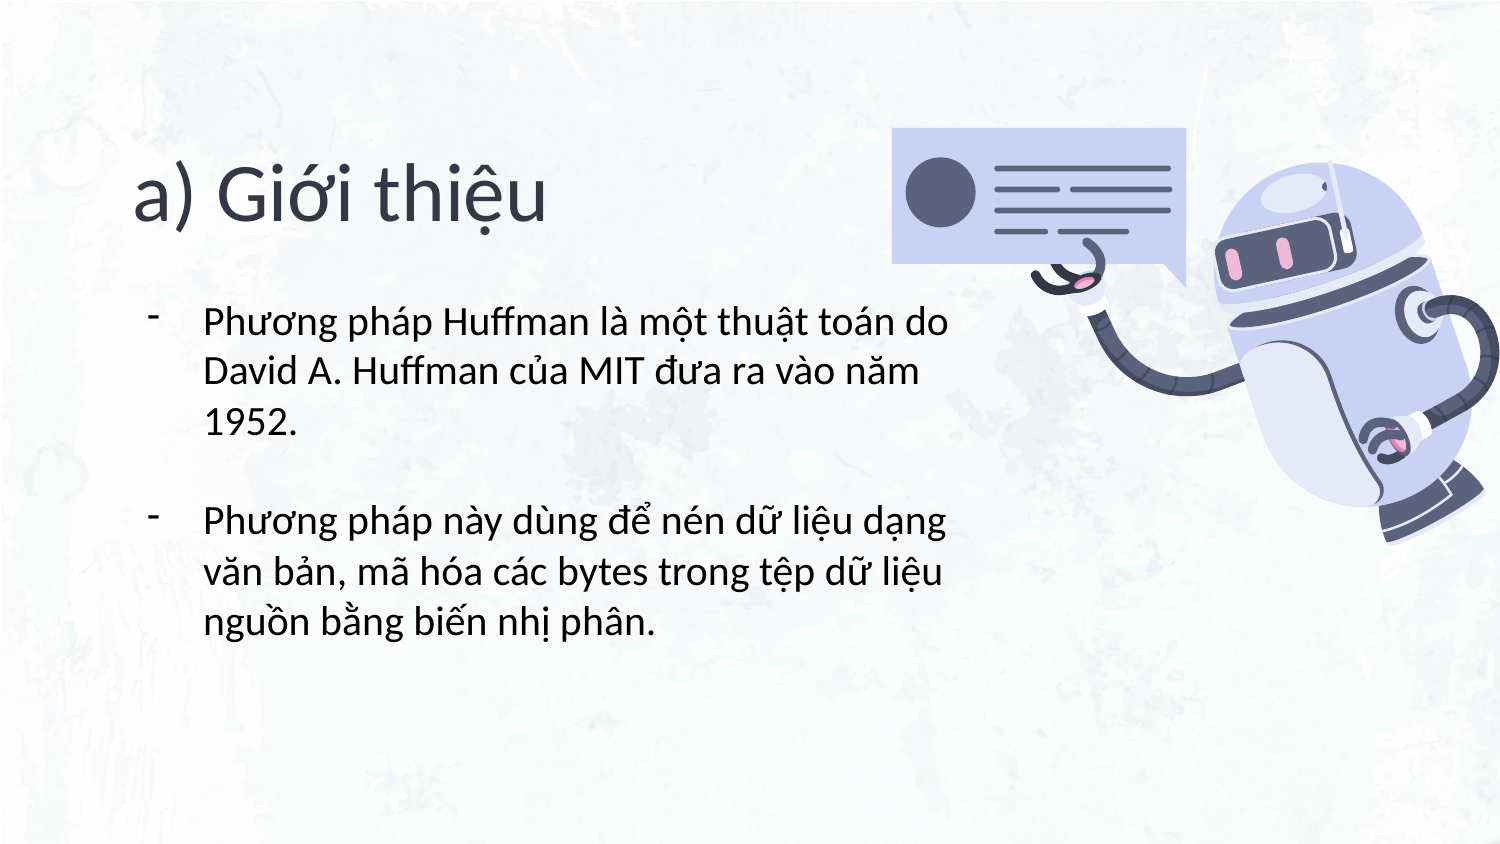

# a) Giới thiệu

Phương pháp Huffman là một thuật toán do David A. Huffman của MIT đưa ra vào năm 1952.

Phương pháp này dùng để nén dữ liệu dạng văn bản, mã hóa các bytes trong tệp dữ liệu nguồn bằng biến nhị phân.